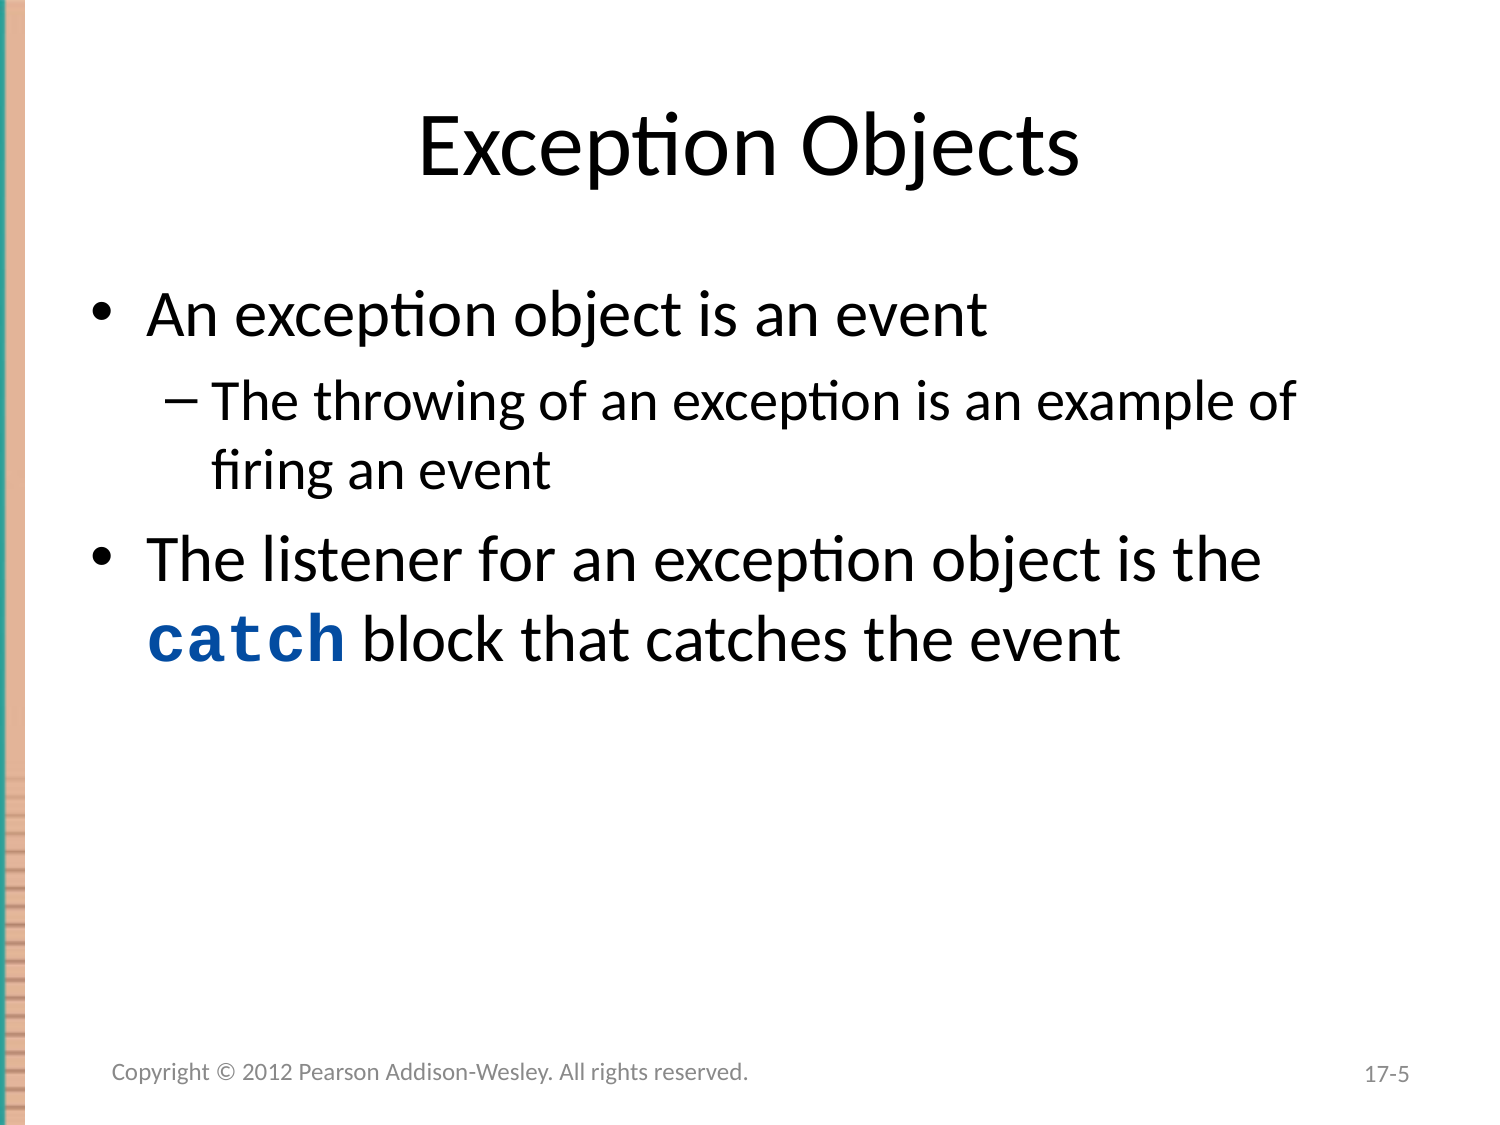

# Exception Objects
An exception object is an event
The throwing of an exception is an example of firing an event
The listener for an exception object is the catch block that catches the event
Copyright © 2012 Pearson Addison-Wesley. All rights reserved.
17-5